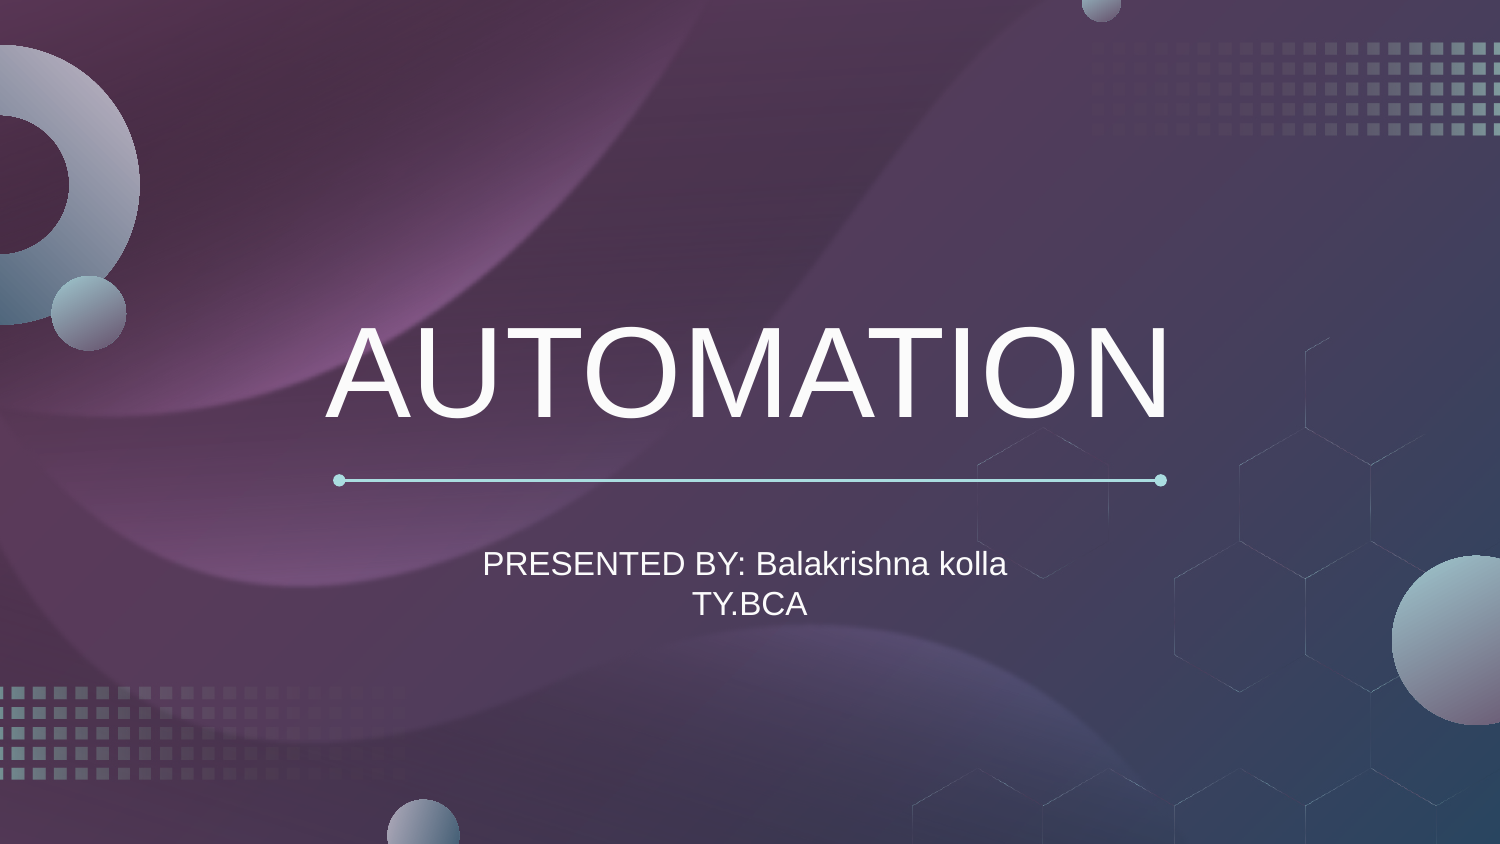

# AUTOMATION
PRESENTED BY: Balakrishna kolla
TY.BCA